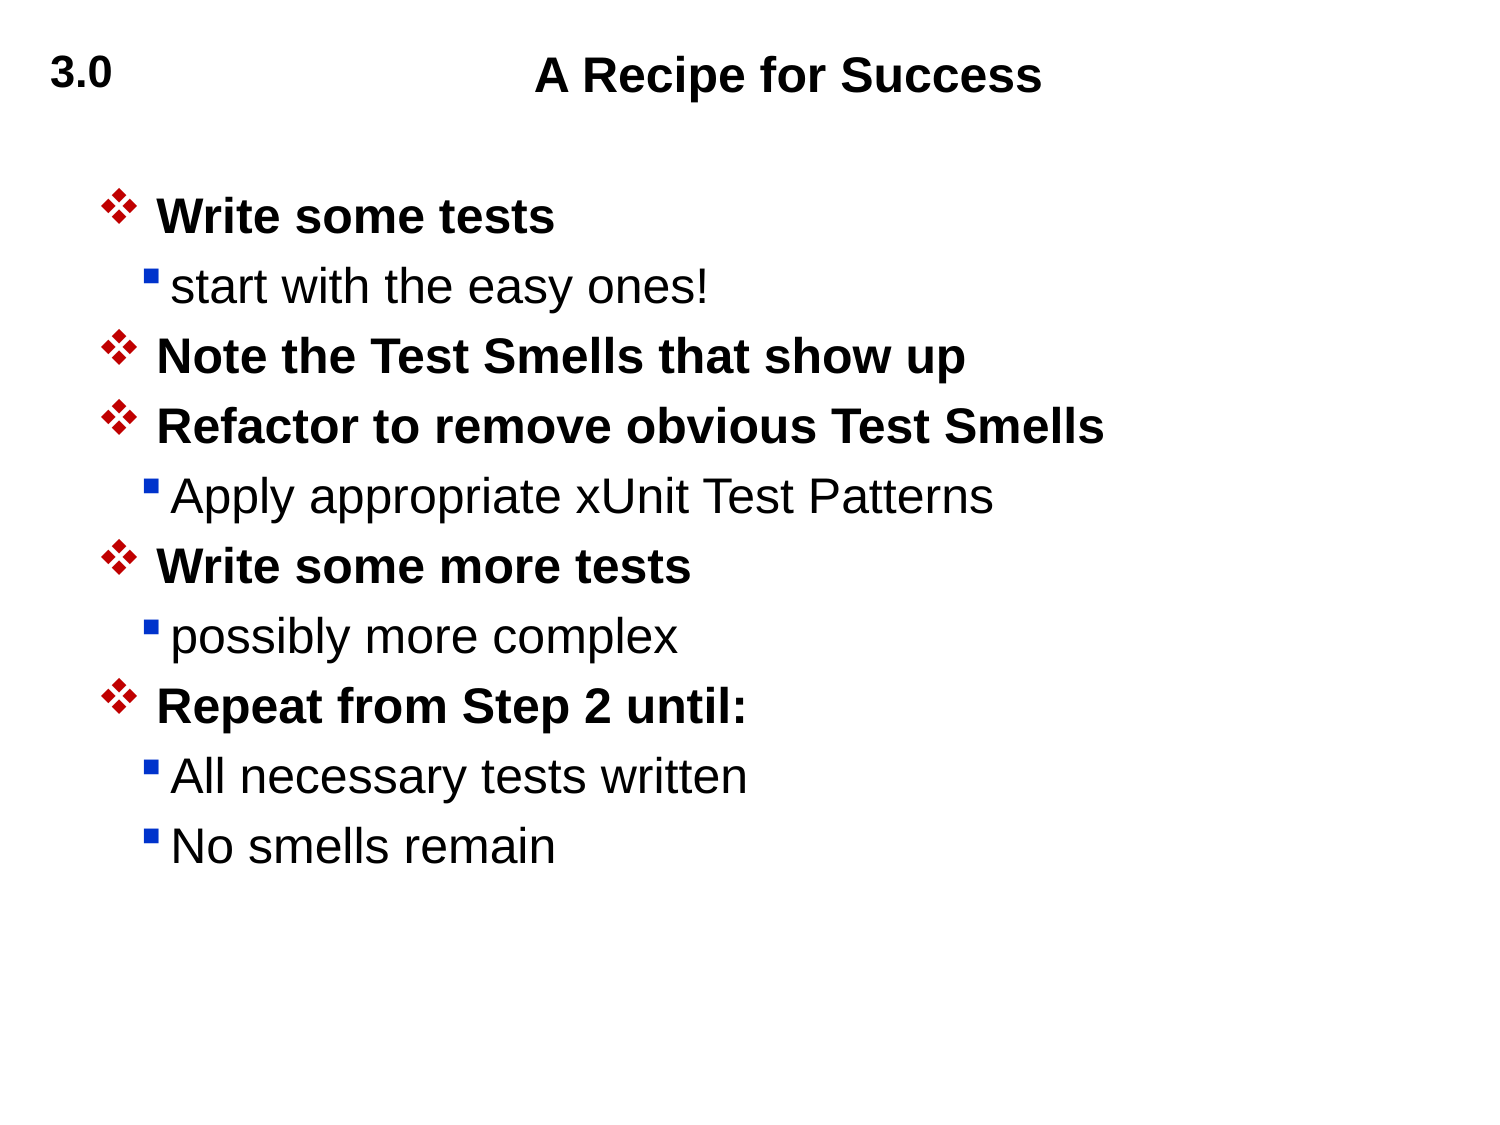

3.0
# A Recipe for Success

 Write some tests
start with the easy ones!
 Note the Test Smells that show up
 Refactor to remove obvious Test Smells
Apply appropriate xUnit Test Patterns
 Write some more tests
possibly more complex
 Repeat from Step 2 until:
All necessary tests written
No smells remain